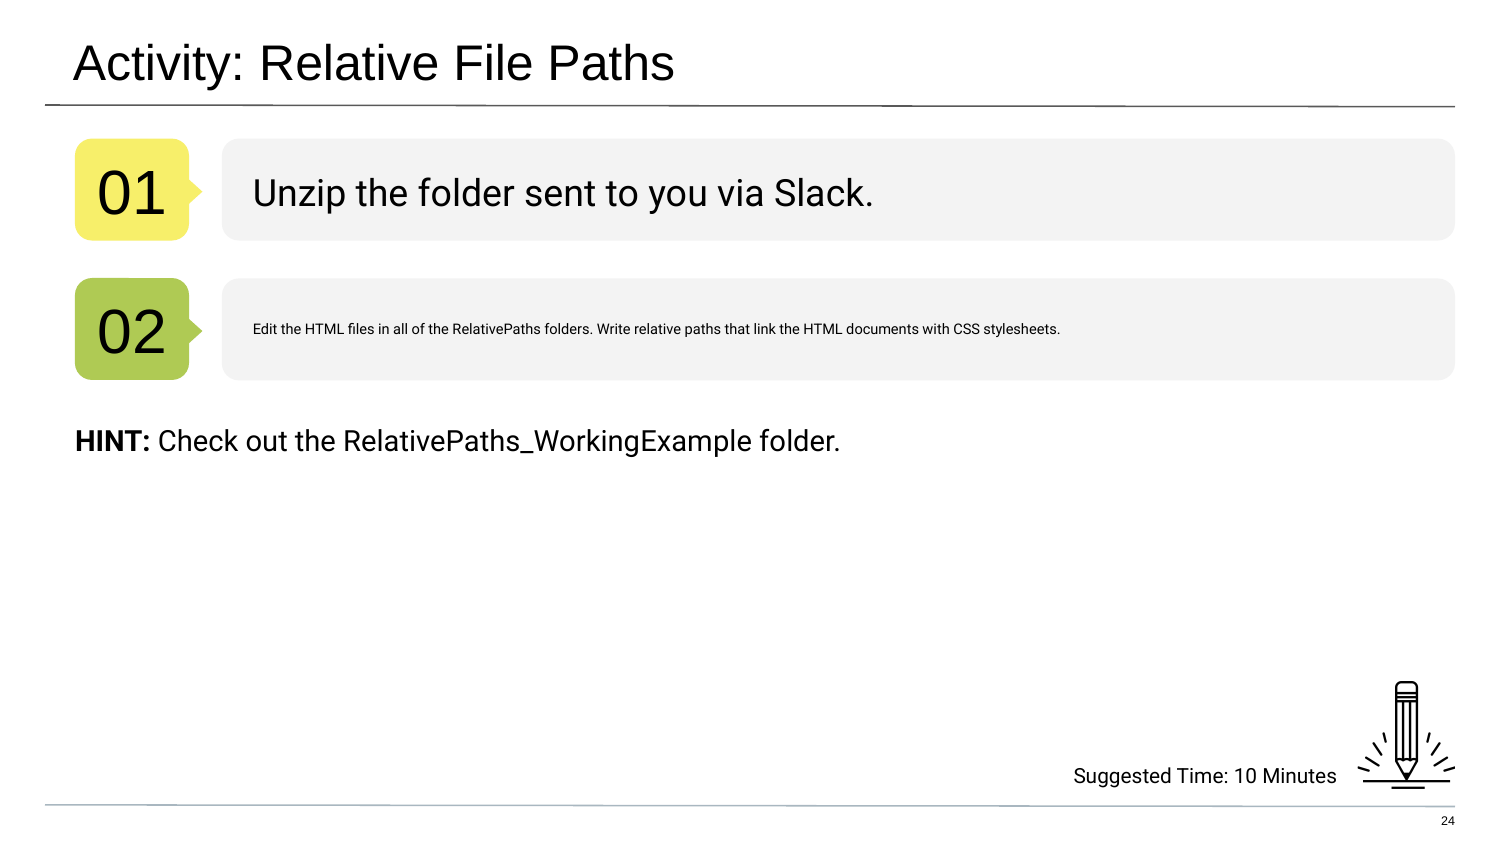

# Activity: Relative File Paths
01

Unzip the folder sent to you via Slack.
02

Edit the HTML files in all of the RelativePaths folders. Write relative paths that link the HTML documents with CSS stylesheets.
HINT: Check out the RelativePaths_WorkingExample folder.
Suggested Time: 10 Minutes